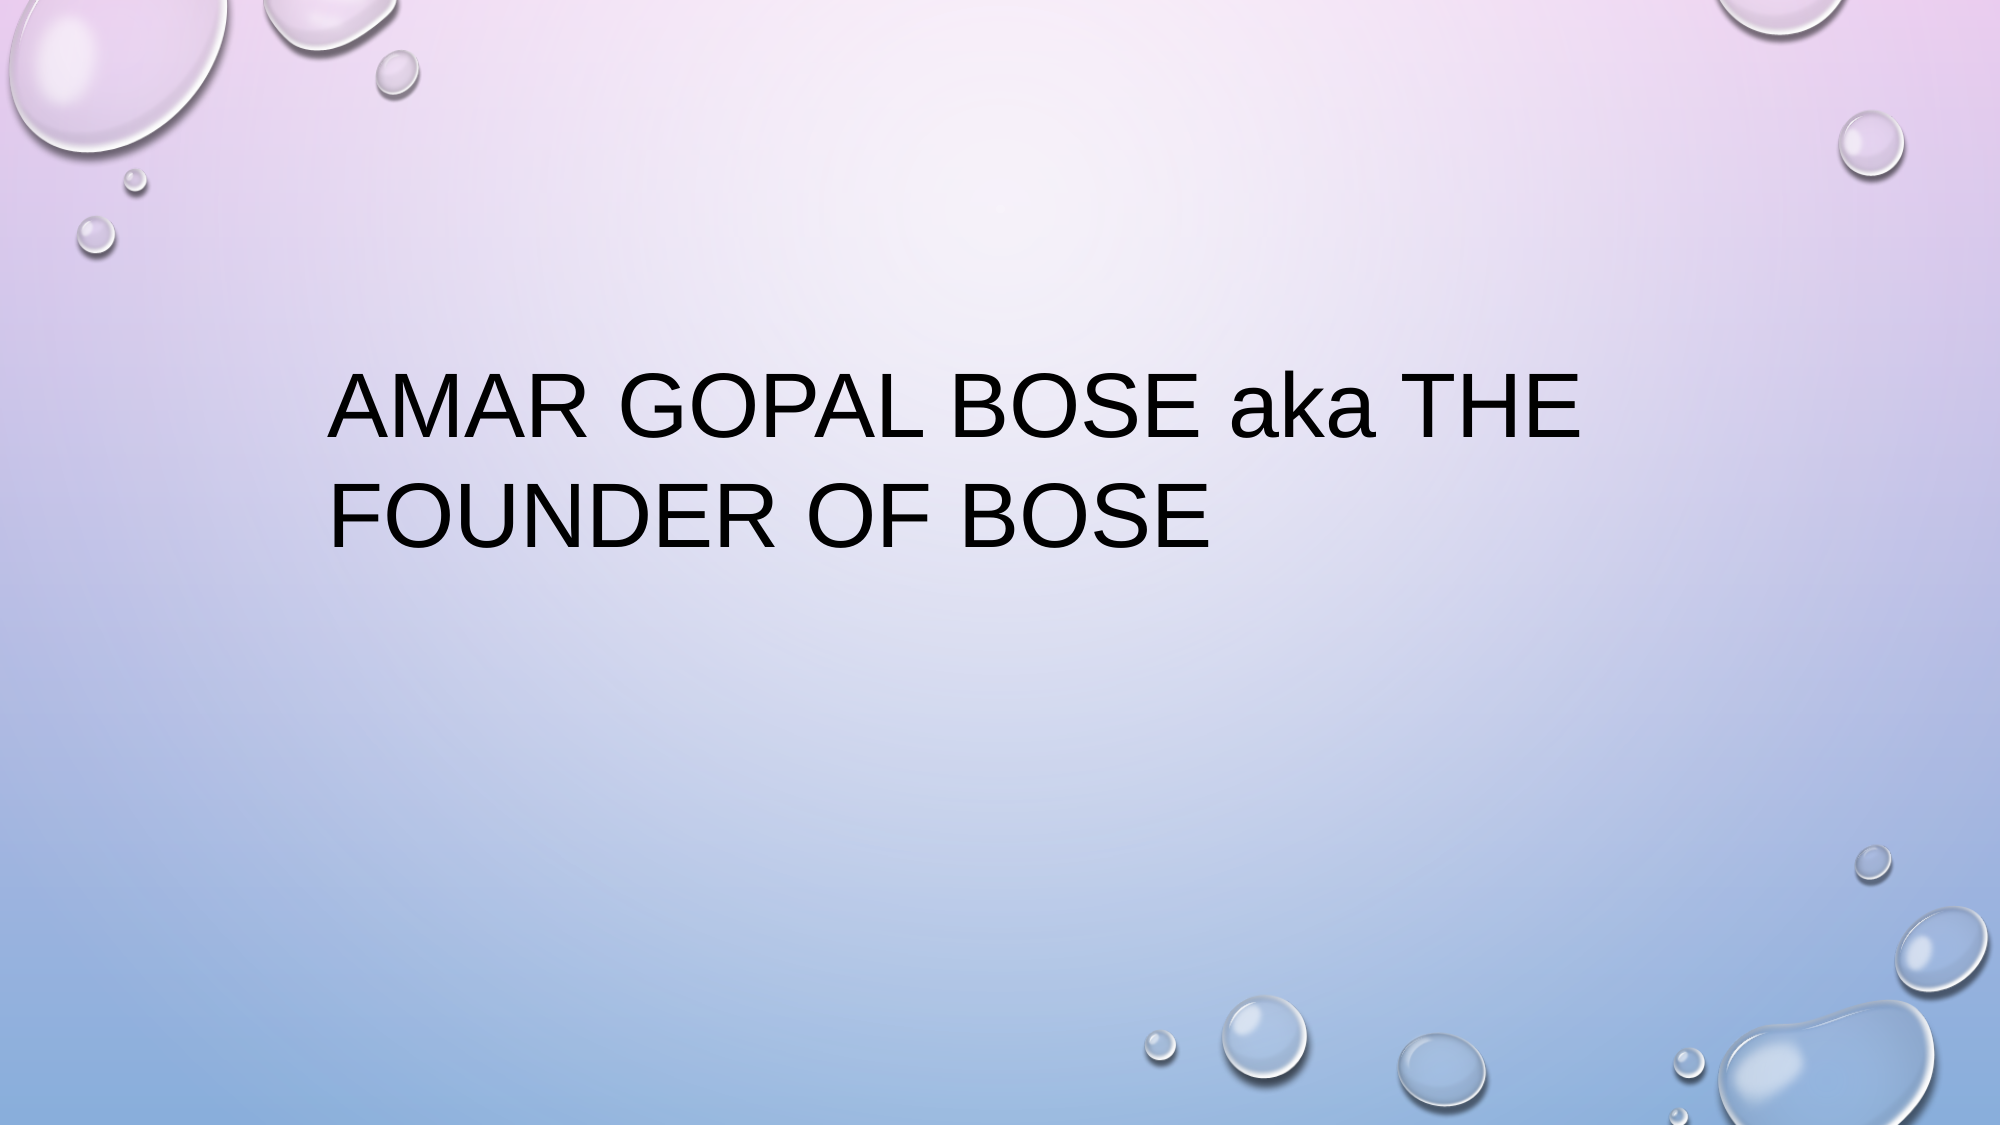

AMAR GOPAL BOSE aka THE FOUNDER OF BOSE